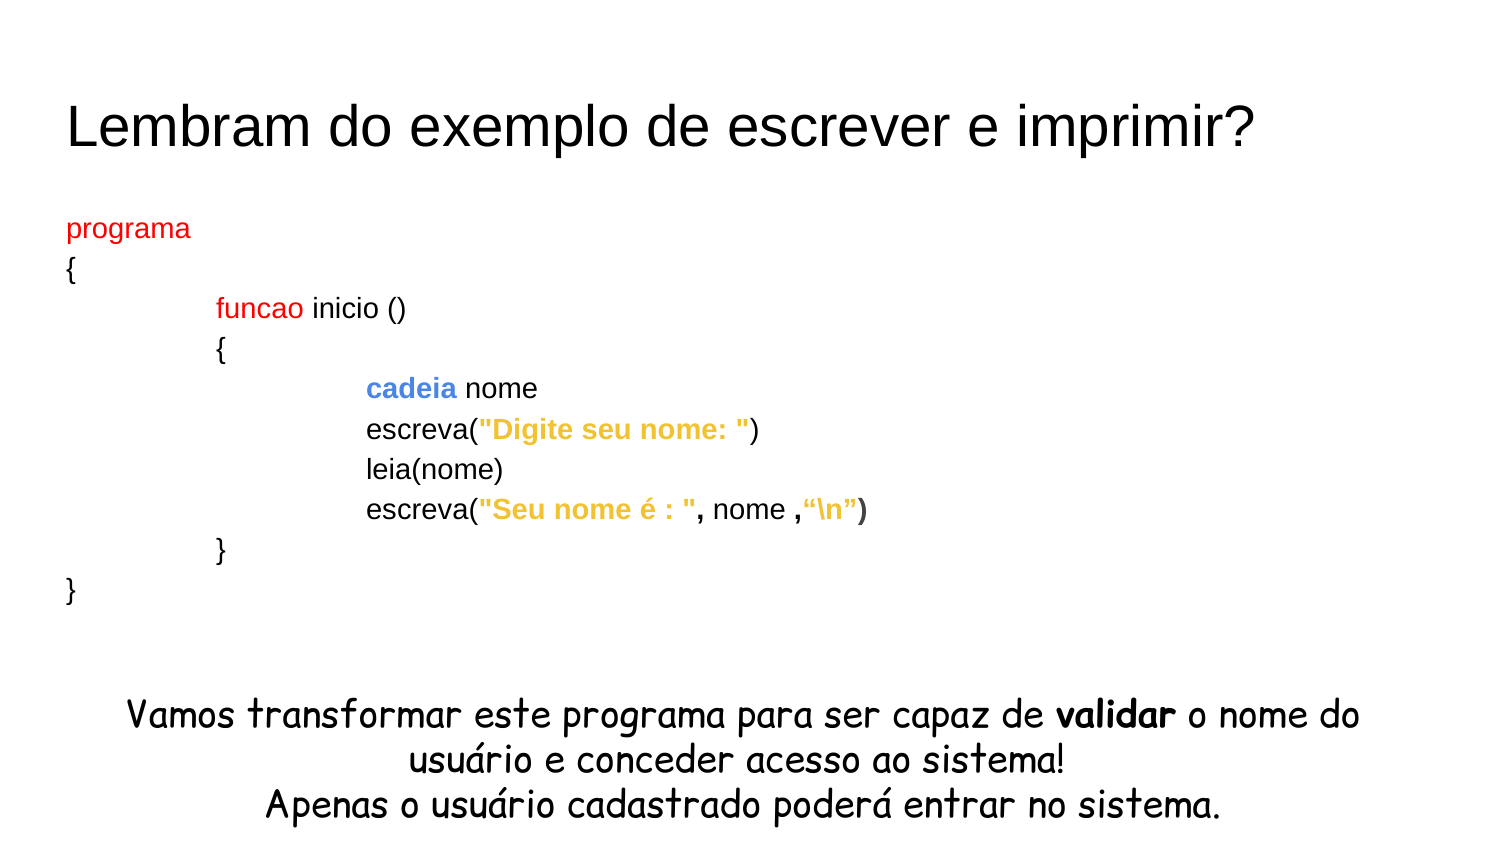

# Lembram do exemplo de escrever e imprimir?
programa
{
	funcao inicio ()
	{
		cadeia nome
		escreva("Digite seu nome: ")
		leia(nome)
		escreva("Seu nome é : ", nome ,“\n”)
	}
}

Vamos transformar este programa para ser capaz de validar o nome do usuário e conceder acesso ao sistema!
Apenas o usuário cadastrado poderá entrar no sistema.